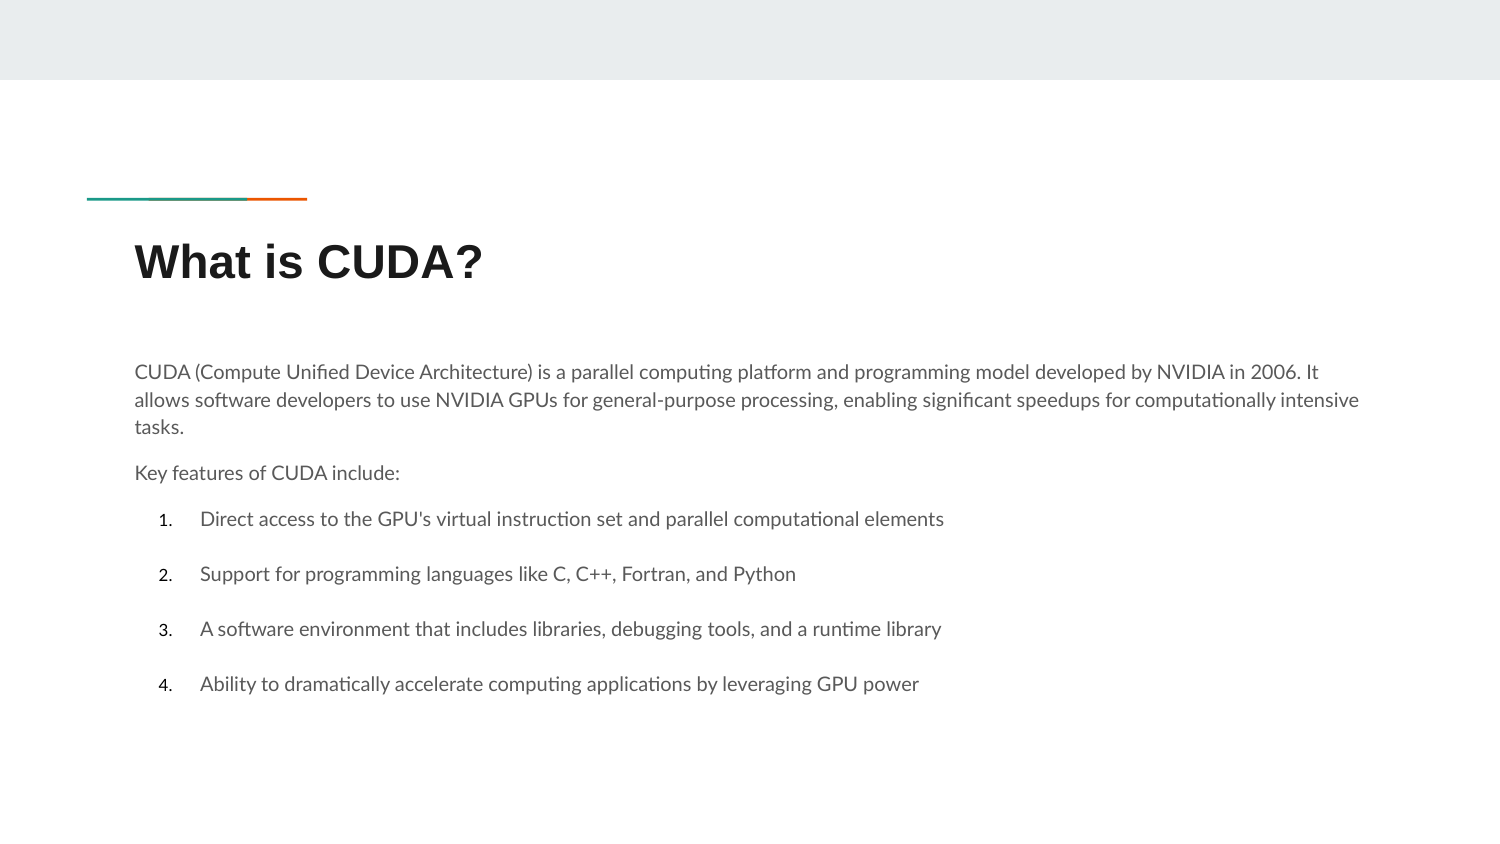

# What is CUDA?
CUDA (Compute Unified Device Architecture) is a parallel computing platform and programming model developed by NVIDIA in 2006. It allows software developers to use NVIDIA GPUs for general-purpose processing, enabling significant speedups for computationally intensive tasks.
Key features of CUDA include:
Direct access to the GPU's virtual instruction set and parallel computational elements
Support for programming languages like C, C++, Fortran, and Python
A software environment that includes libraries, debugging tools, and a runtime library
Ability to dramatically accelerate computing applications by leveraging GPU power